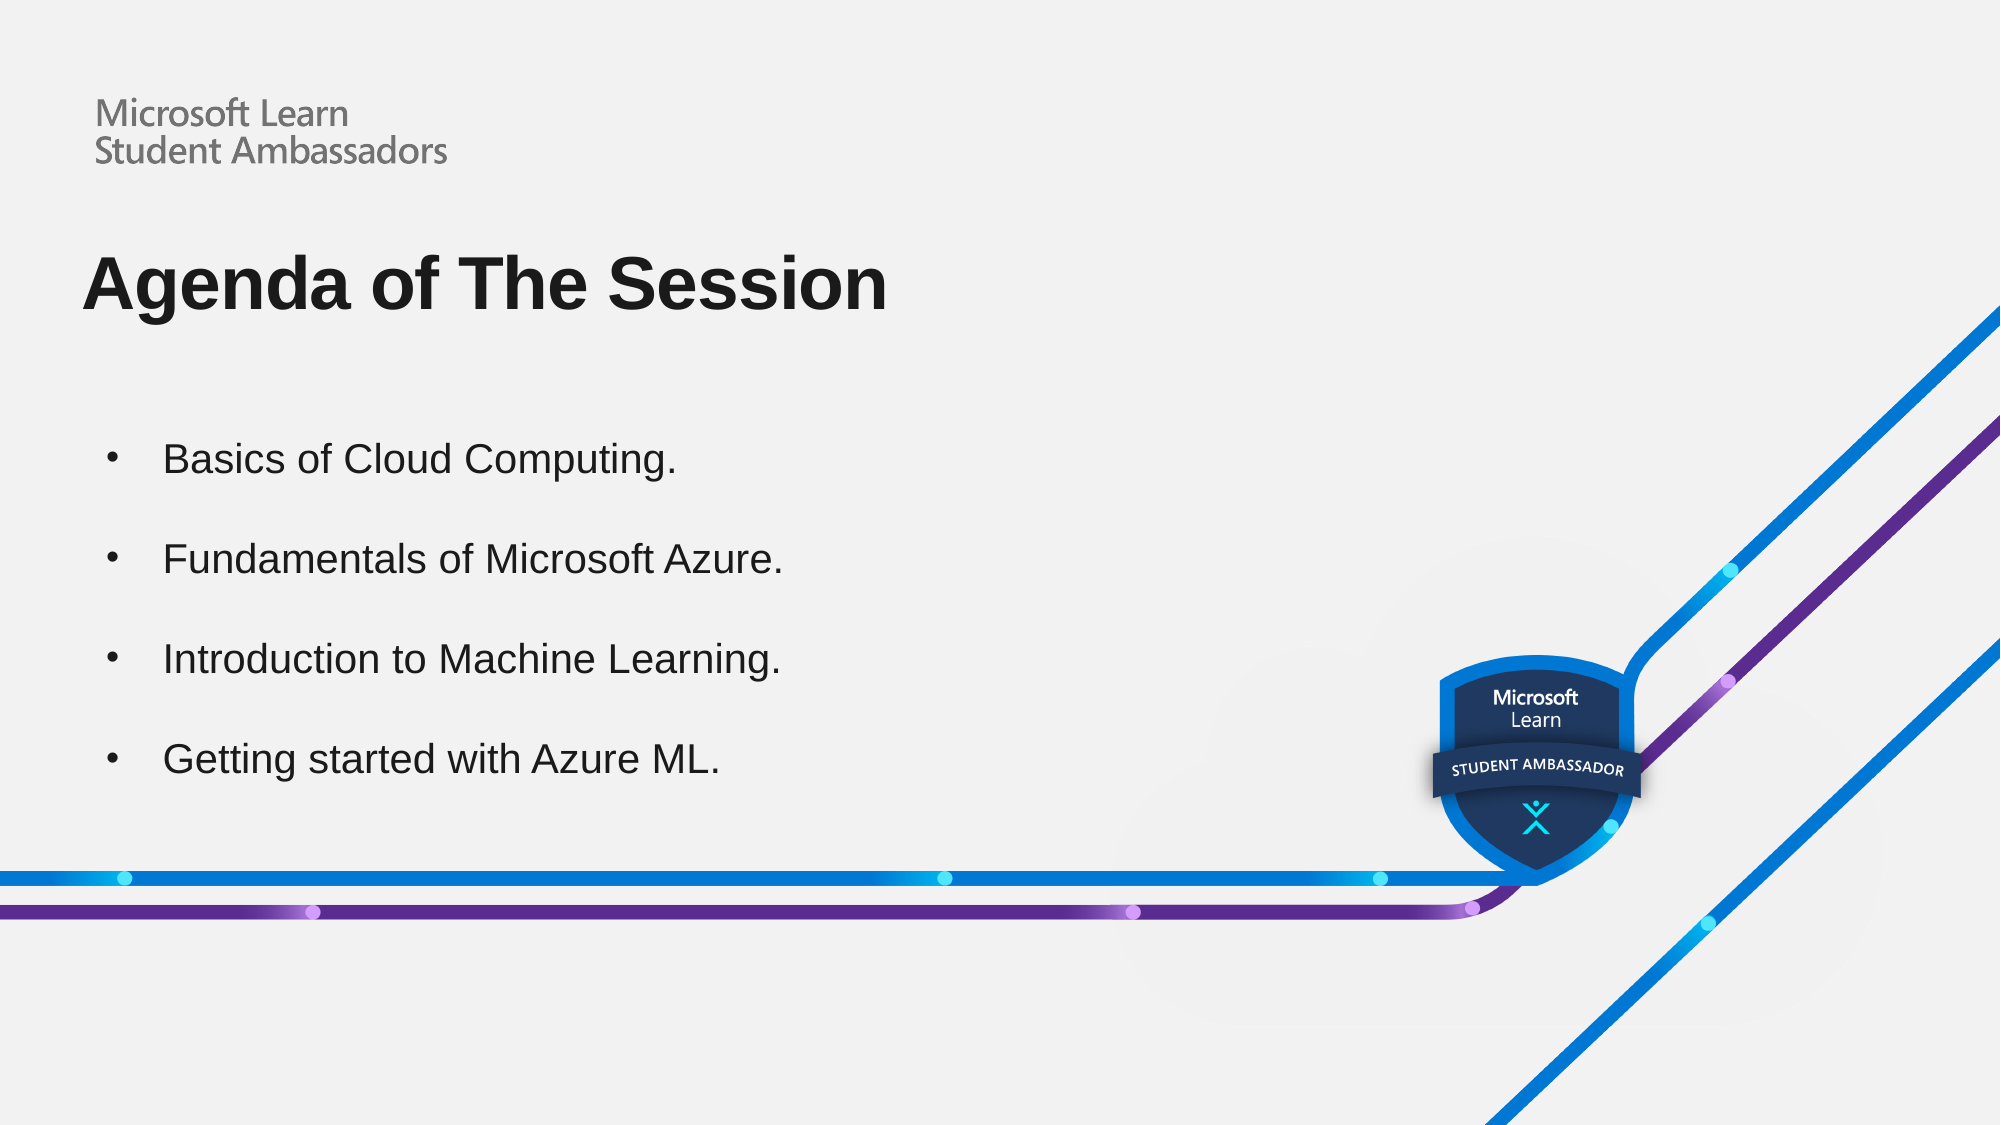

# Agenda of The Session
Basics of Cloud Computing.

Fundamentals of Microsoft Azure.

Introduction to Machine Learning.

Getting started with Azure ML.